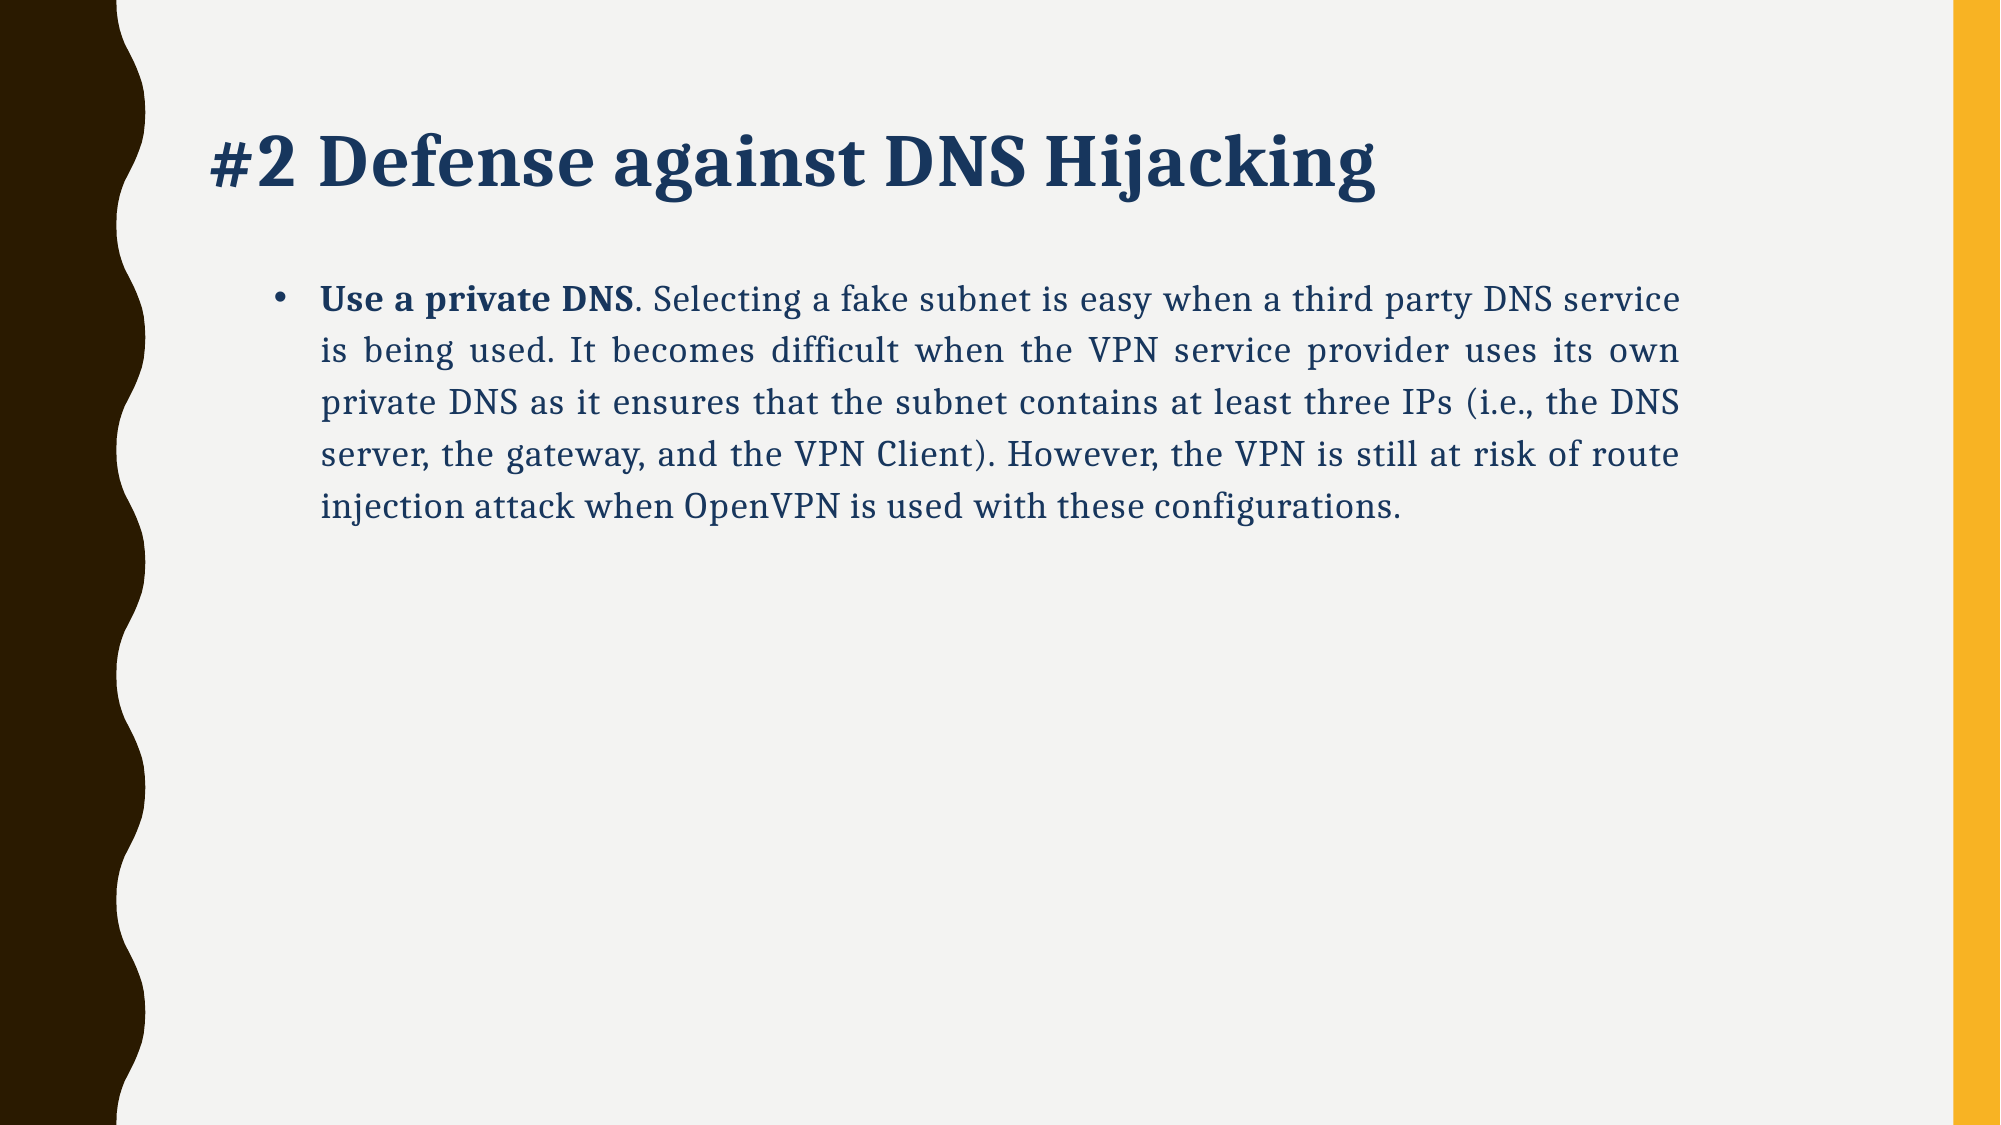

#2 Defense against DNS Hijacking

Use a private DNS. Selecting a fake subnet is easy when a third party DNS service is being used. It becomes difficult when the VPN service provider uses its own private DNS as it ensures that the subnet contains at least three IPs (i.e., the DNS server, the gateway, and the VPN Client). However, the VPN is still at risk of route injection attack when OpenVPN is used with these configurations.